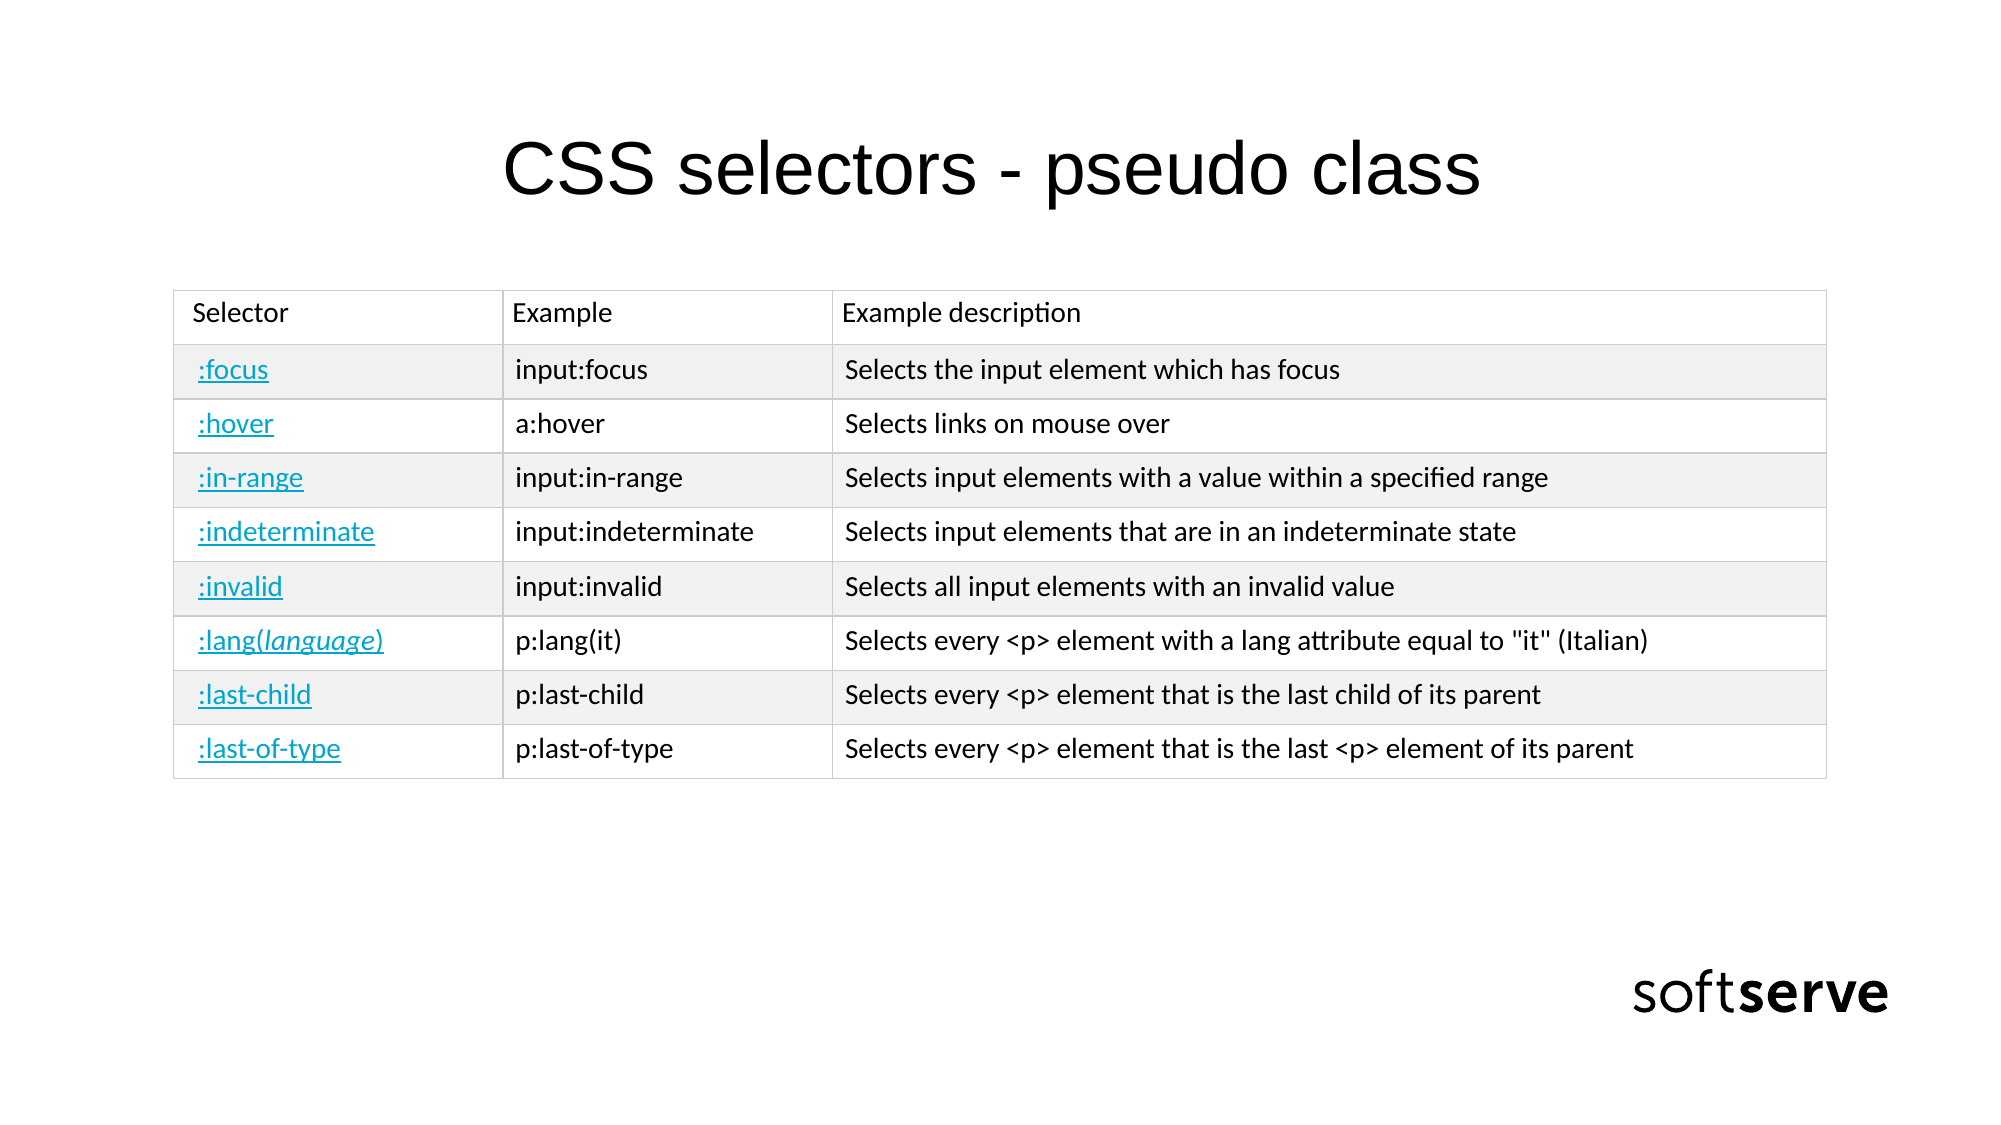

# CSS selectors - pseudo class
| Selector | Example | Example description |
| --- | --- | --- |
| :focus | input:focus | Selects the input element which has focus |
| :hover | a:hover | Selects links on mouse over |
| :in-range | input:in-range | Selects input elements with a value within a specified range |
| :indeterminate | input:indeterminate | Selects input elements that are in an indeterminate state |
| :invalid | input:invalid | Selects all input elements with an invalid value |
| :lang(language) | p:lang(it) | Selects every <p> element with a lang attribute equal to "it" (Italian) |
| :last-child | p:last-child | Selects every <p> element that is the last child of its parent |
| :last-of-type | p:last-of-type | Selects every <p> element that is the last <p> element of its parent |